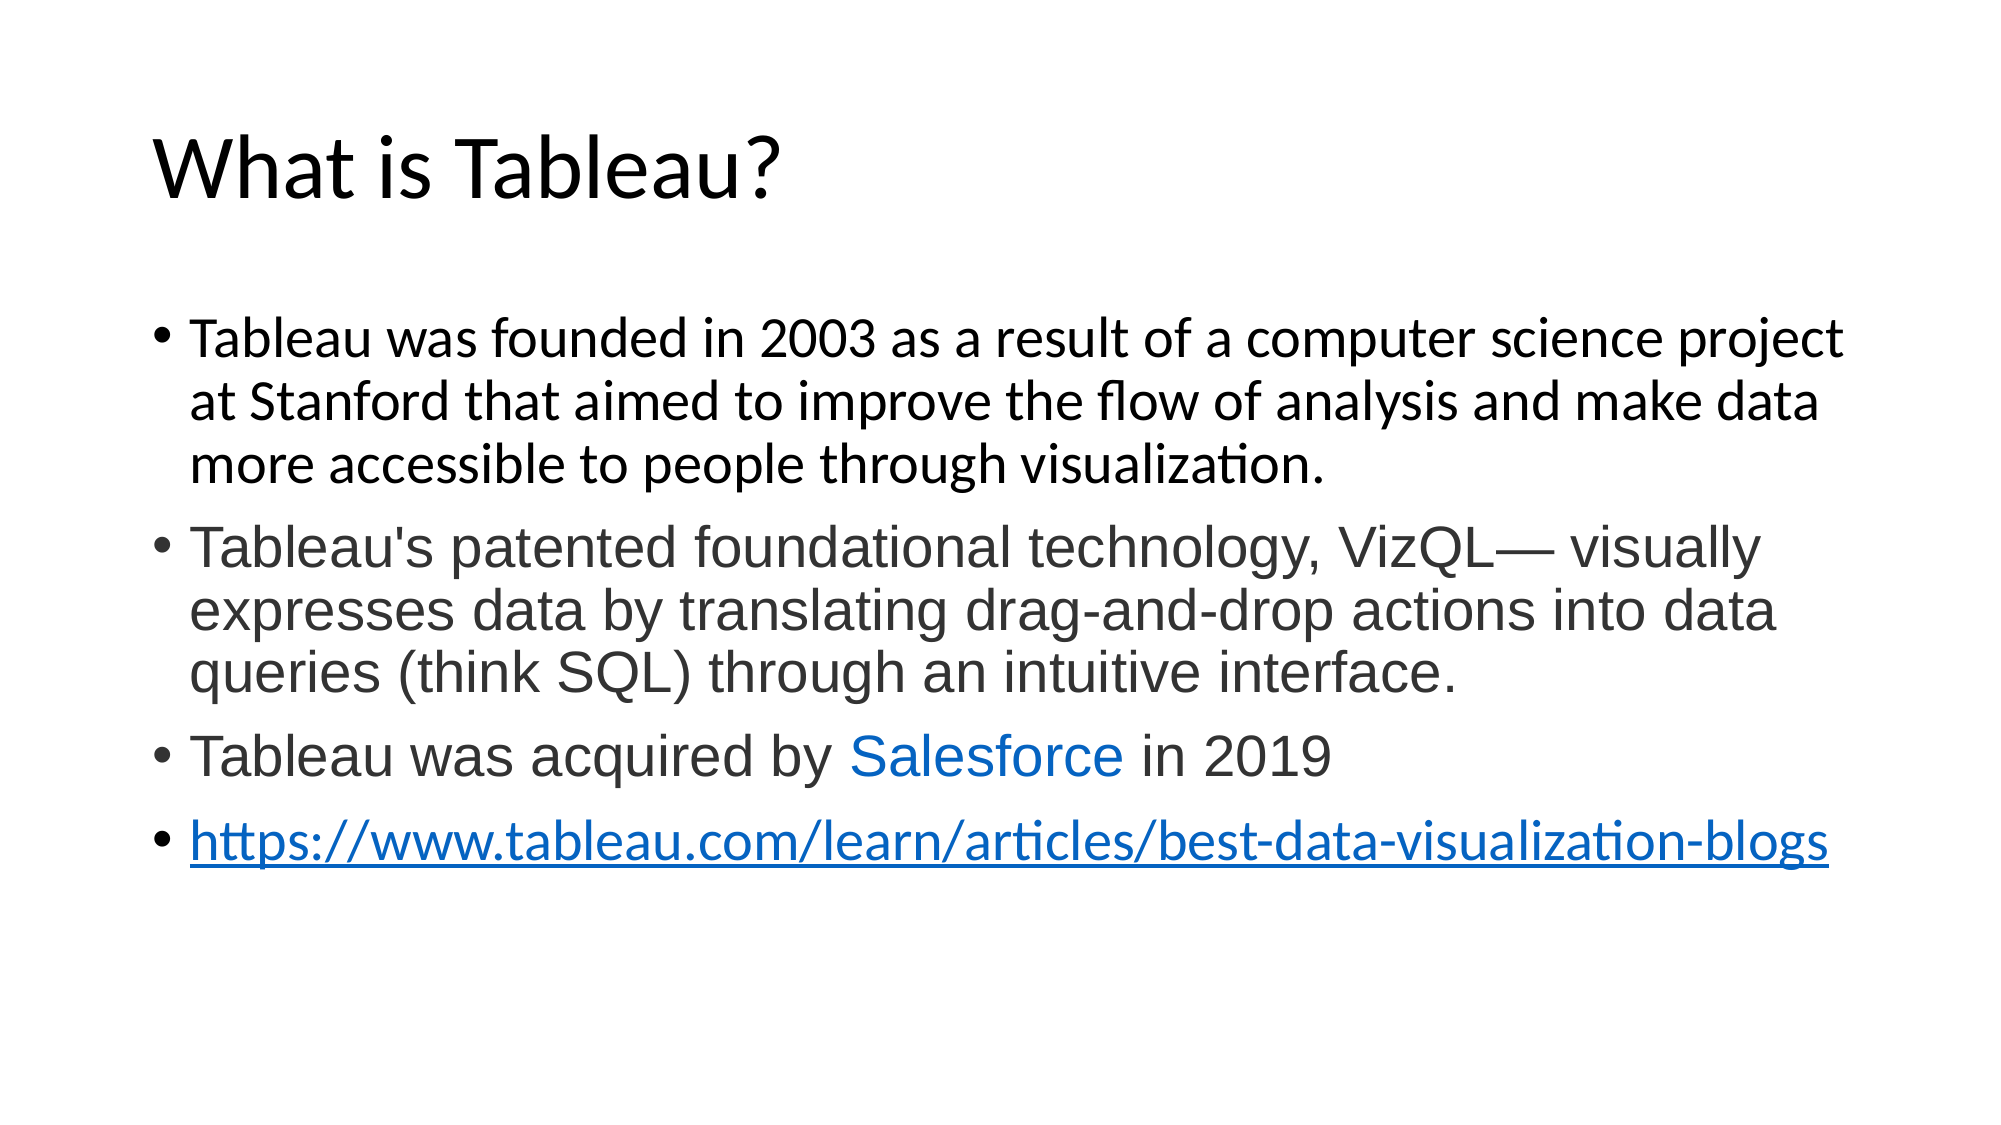

# What is Tableau?
Tableau was founded in 2003 as a result of a computer science project at Stanford that aimed to improve the flow of analysis and make data more accessible to people through visualization.
Tableau's patented foundational technology, VizQL— visually expresses data by translating drag-and-drop actions into data queries (think SQL) through an intuitive interface.
Tableau was acquired by Salesforce in 2019
https://www.tableau.com/learn/articles/best-data-visualization-blogs